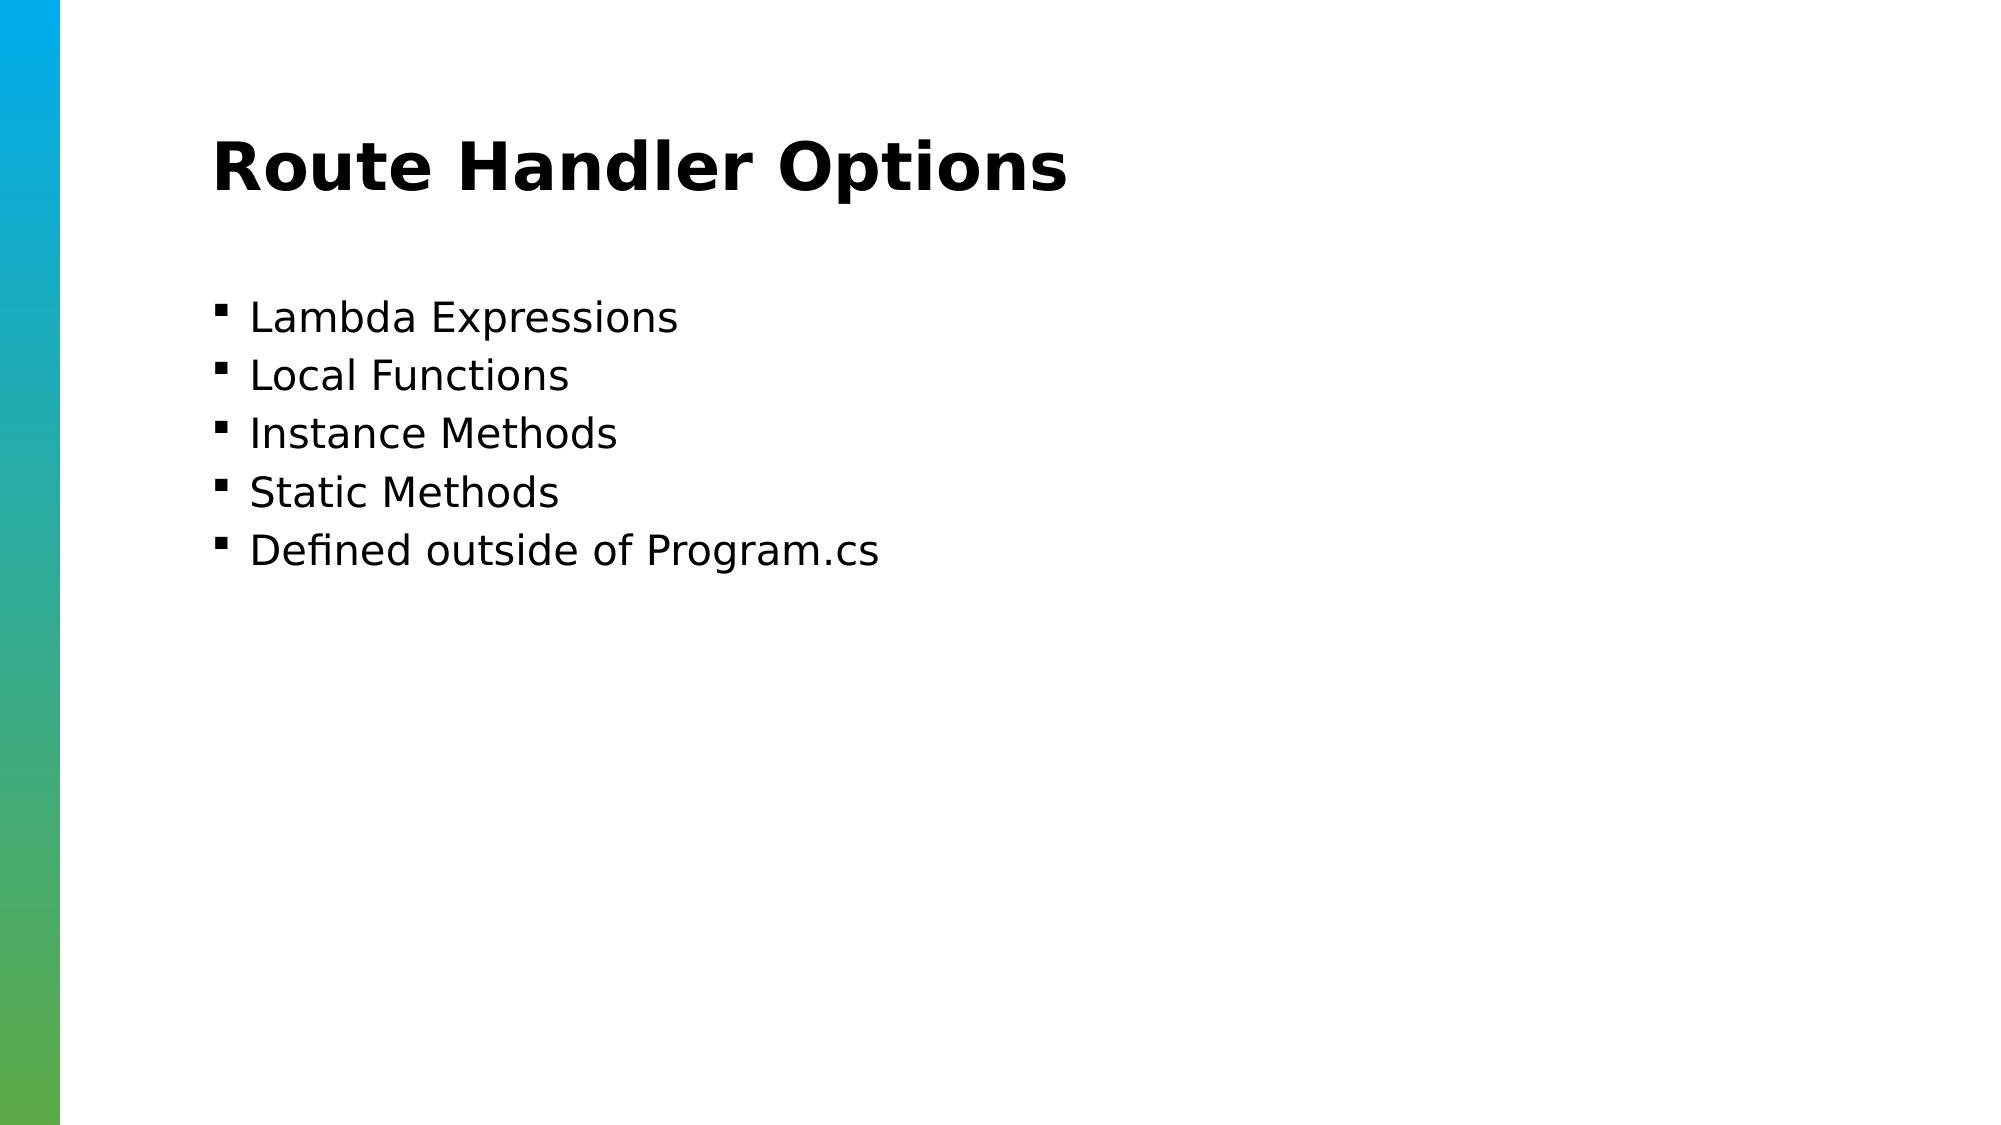

# Route Handler Options
Lambda Expressions
Local Functions
Instance Methods
Static Methods
Defined outside of Program.cs